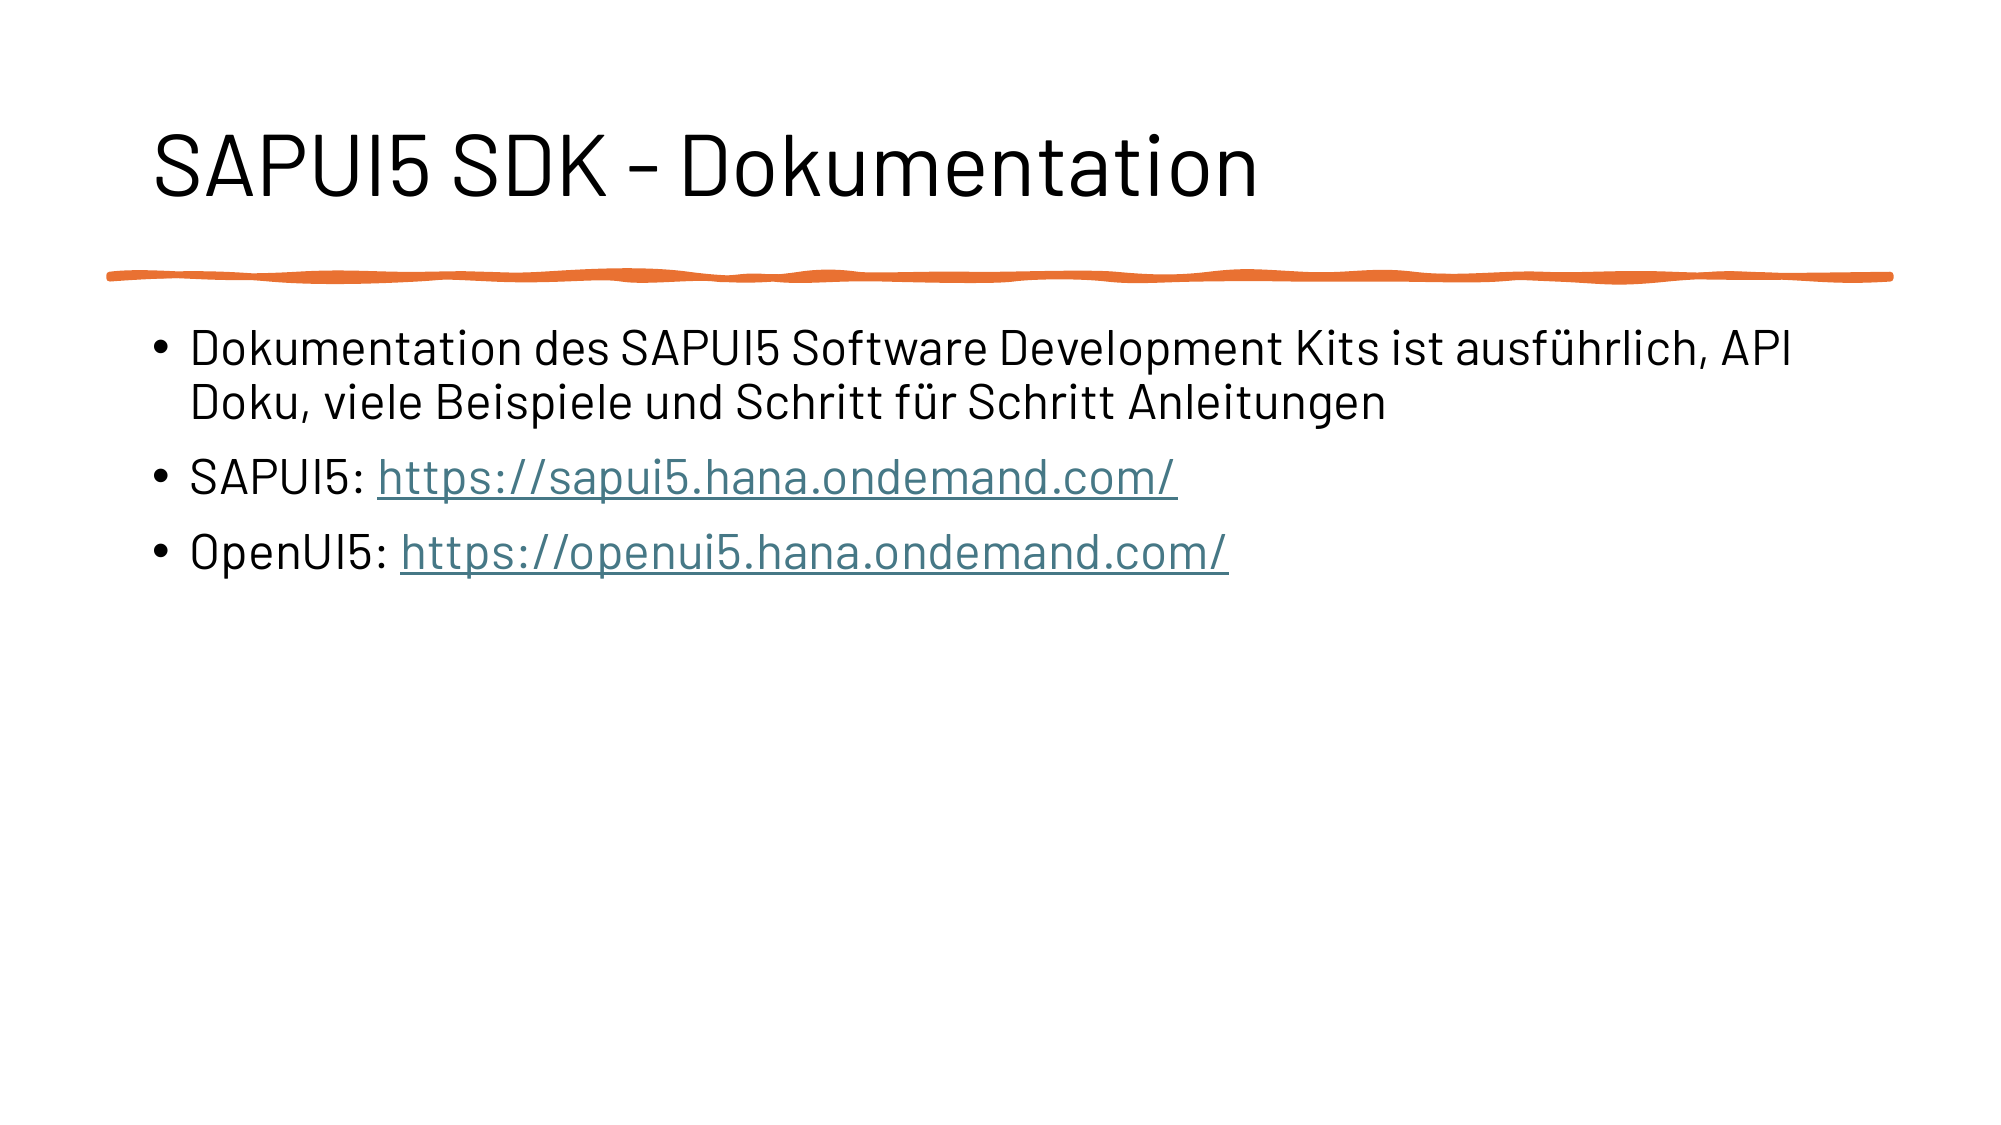

# SAPUI5 SDK - Dokumentation

Dokumentation des SAPUI5 Software Development Kits ist ausführlich, API Doku, viele Beispiele und Schritt für Schritt Anleitungen
SAPUI5: https://sapui5.hana.ondemand.com/
OpenUI5: https://openui5.hana.ondemand.com/